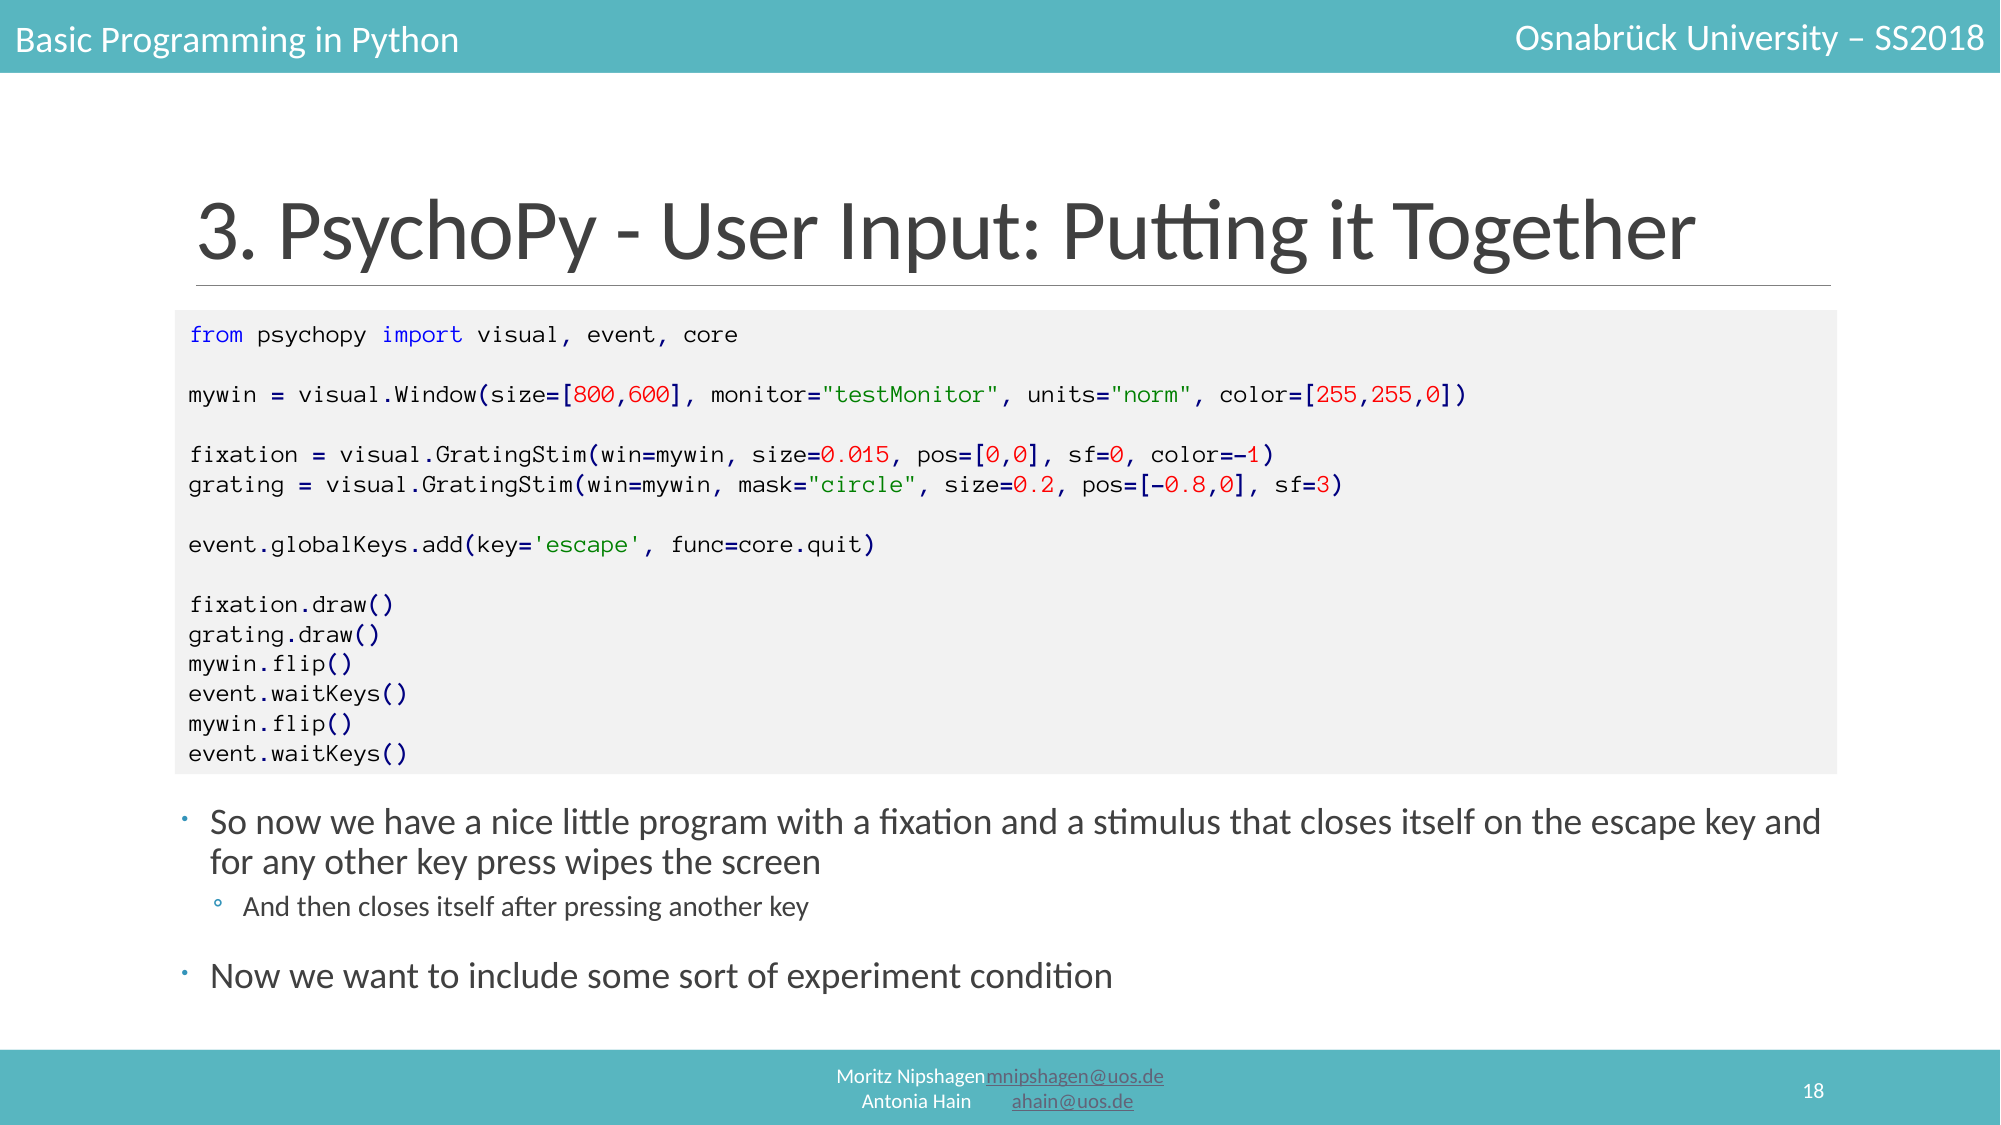

# 3. PsychoPy - User Input: Putting it Together
from psychopy import visual, event, core

mywin = visual.Window(size=[800,600], monitor="testMonitor", units="norm", color=[255,255,0])

fixation = visual.GratingStim(win=mywin, size=0.015, pos=[0,0], sf=0, color=-1)
grating = visual.GratingStim(win=mywin, mask="circle", size=0.2, pos=[-0.8,0], sf=3)

event.globalKeys.add(key='escape', func=core.quit)

fixation.draw()
grating.draw()
mywin.flip()
event.waitKeys()
mywin.flip()
event.waitKeys()
So now we have a nice little program with a fixation and a stimulus that closes itself on the escape key and for any other key press wipes the screen
And then closes itself after pressing another key
Now we want to include some sort of experiment condition
18